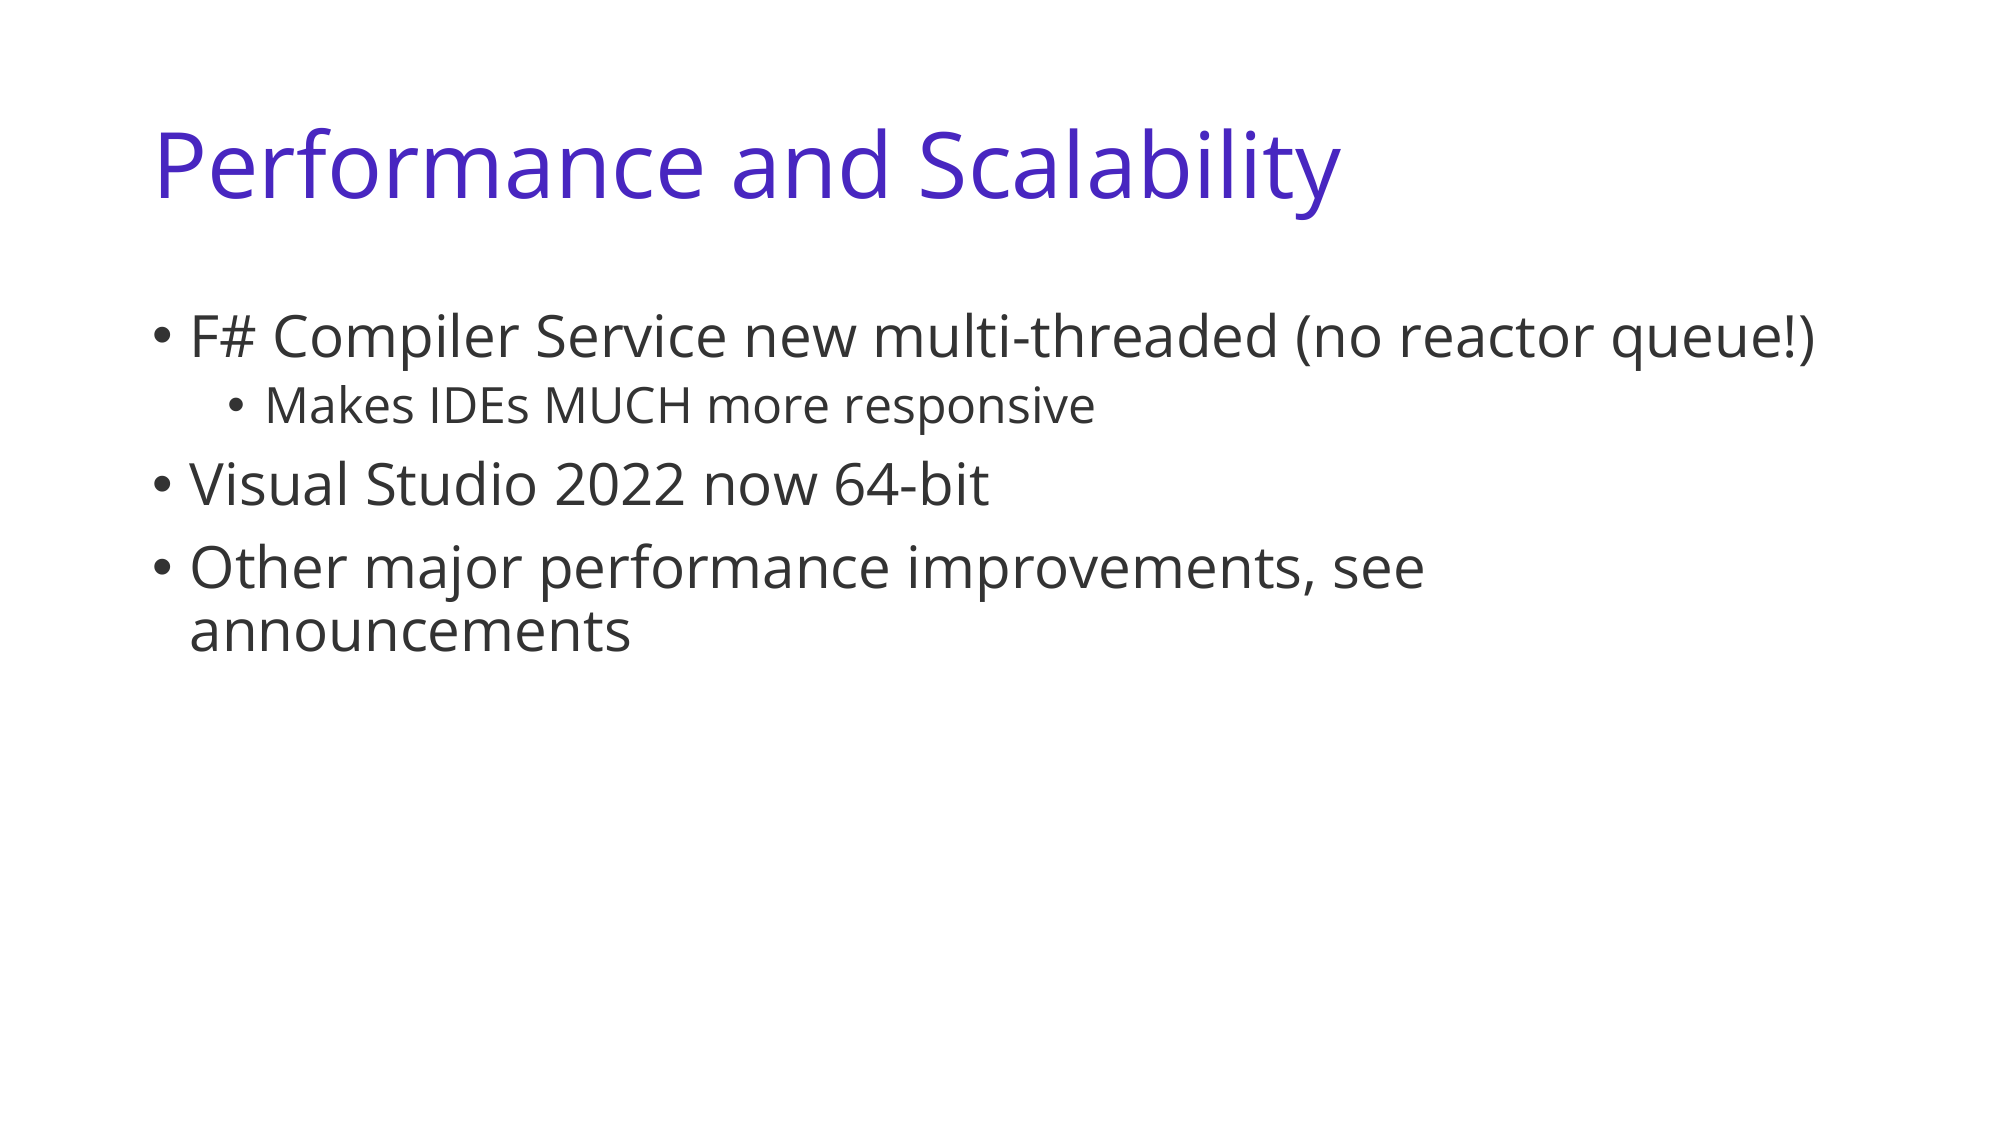

# Performance and Scalability
F# Compiler Service new multi-threaded (no reactor queue!)
Makes IDEs MUCH more responsive
Visual Studio 2022 now 64-bit
Other major performance improvements, see announcements